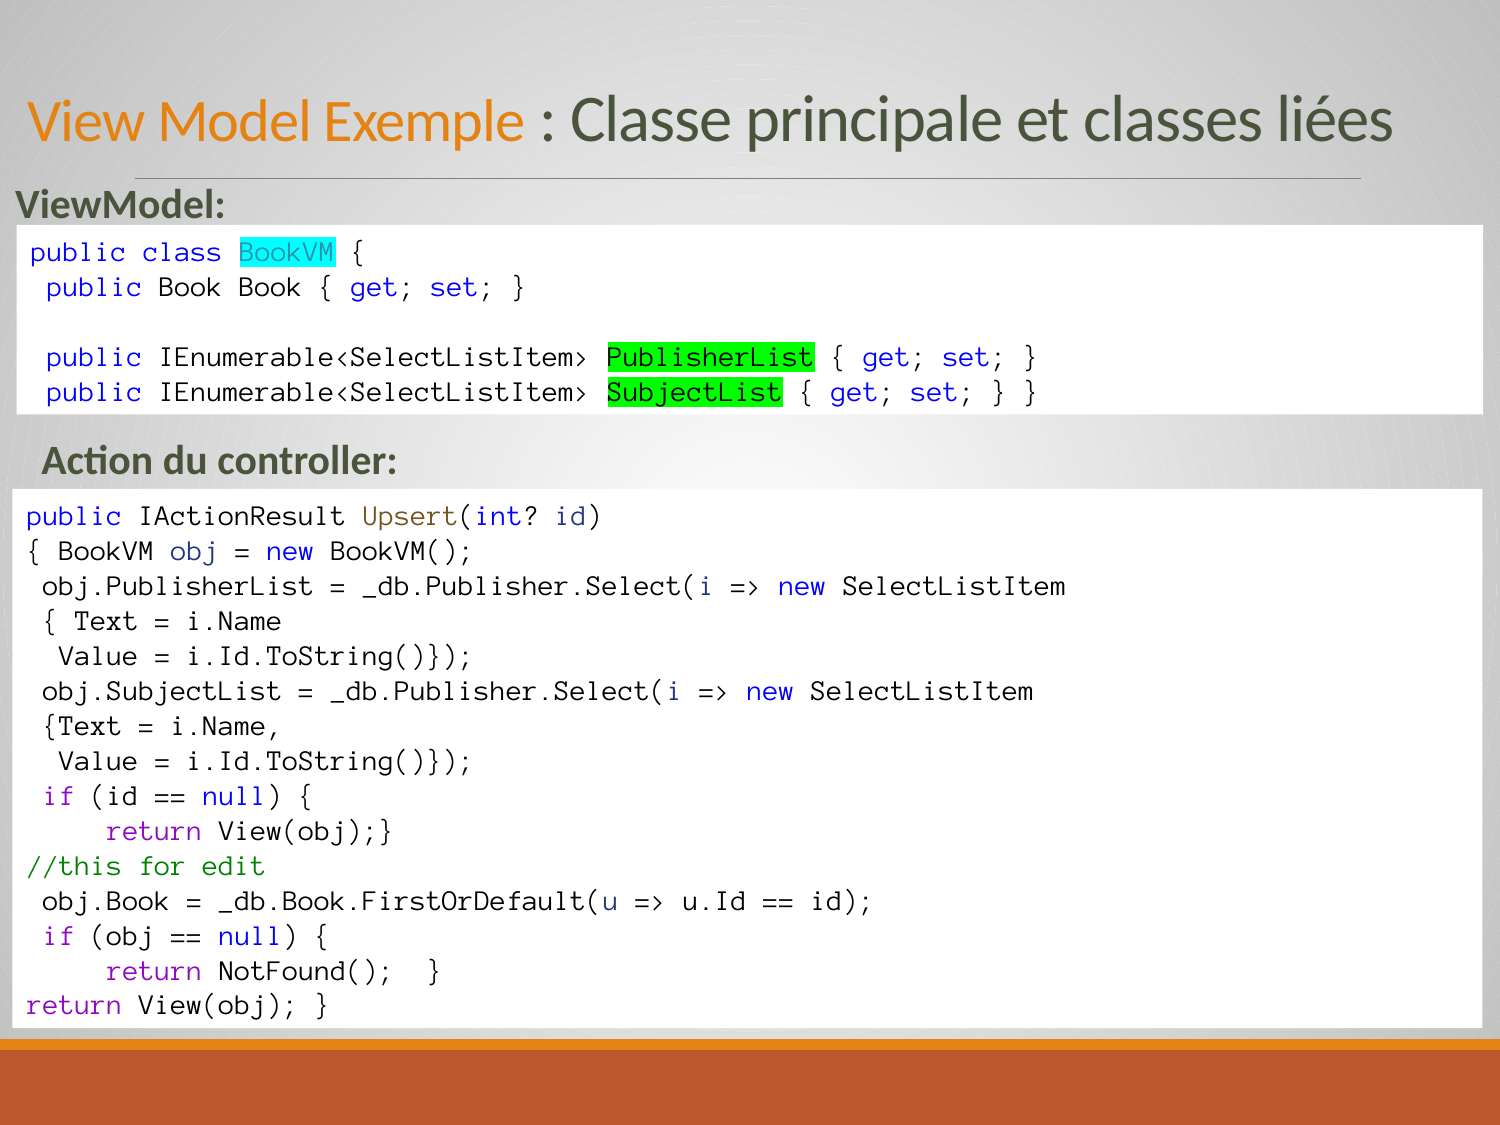

# View Model Exemple : Classe principale et classes liées
ViewModel:

public class BookVM {
 public Book Book { get; set; }

 public IEnumerable<SelectListItem> PublisherList { get; set; }
 public IEnumerable<SelectListItem> SubjectList { get; set; } }
 Action du controller:

public IActionResult Upsert(int? id)
{ BookVM obj = new BookVM();
 obj.PublisherList = _db.Publisher.Select(i => new SelectListItem
 { Text = i.Name
  Value = i.Id.ToString()});
 obj.SubjectList = _db.Publisher.Select(i => new SelectListItem
 {Text = i.Name,
  Value = i.Id.ToString()});
 if (id == null) {
     return View(obj);}
//this for edit
 obj.Book = _db.Book.FirstOrDefault(u => u.Id == id);
 if (obj == null) {
     return NotFound();  }
return View(obj); }